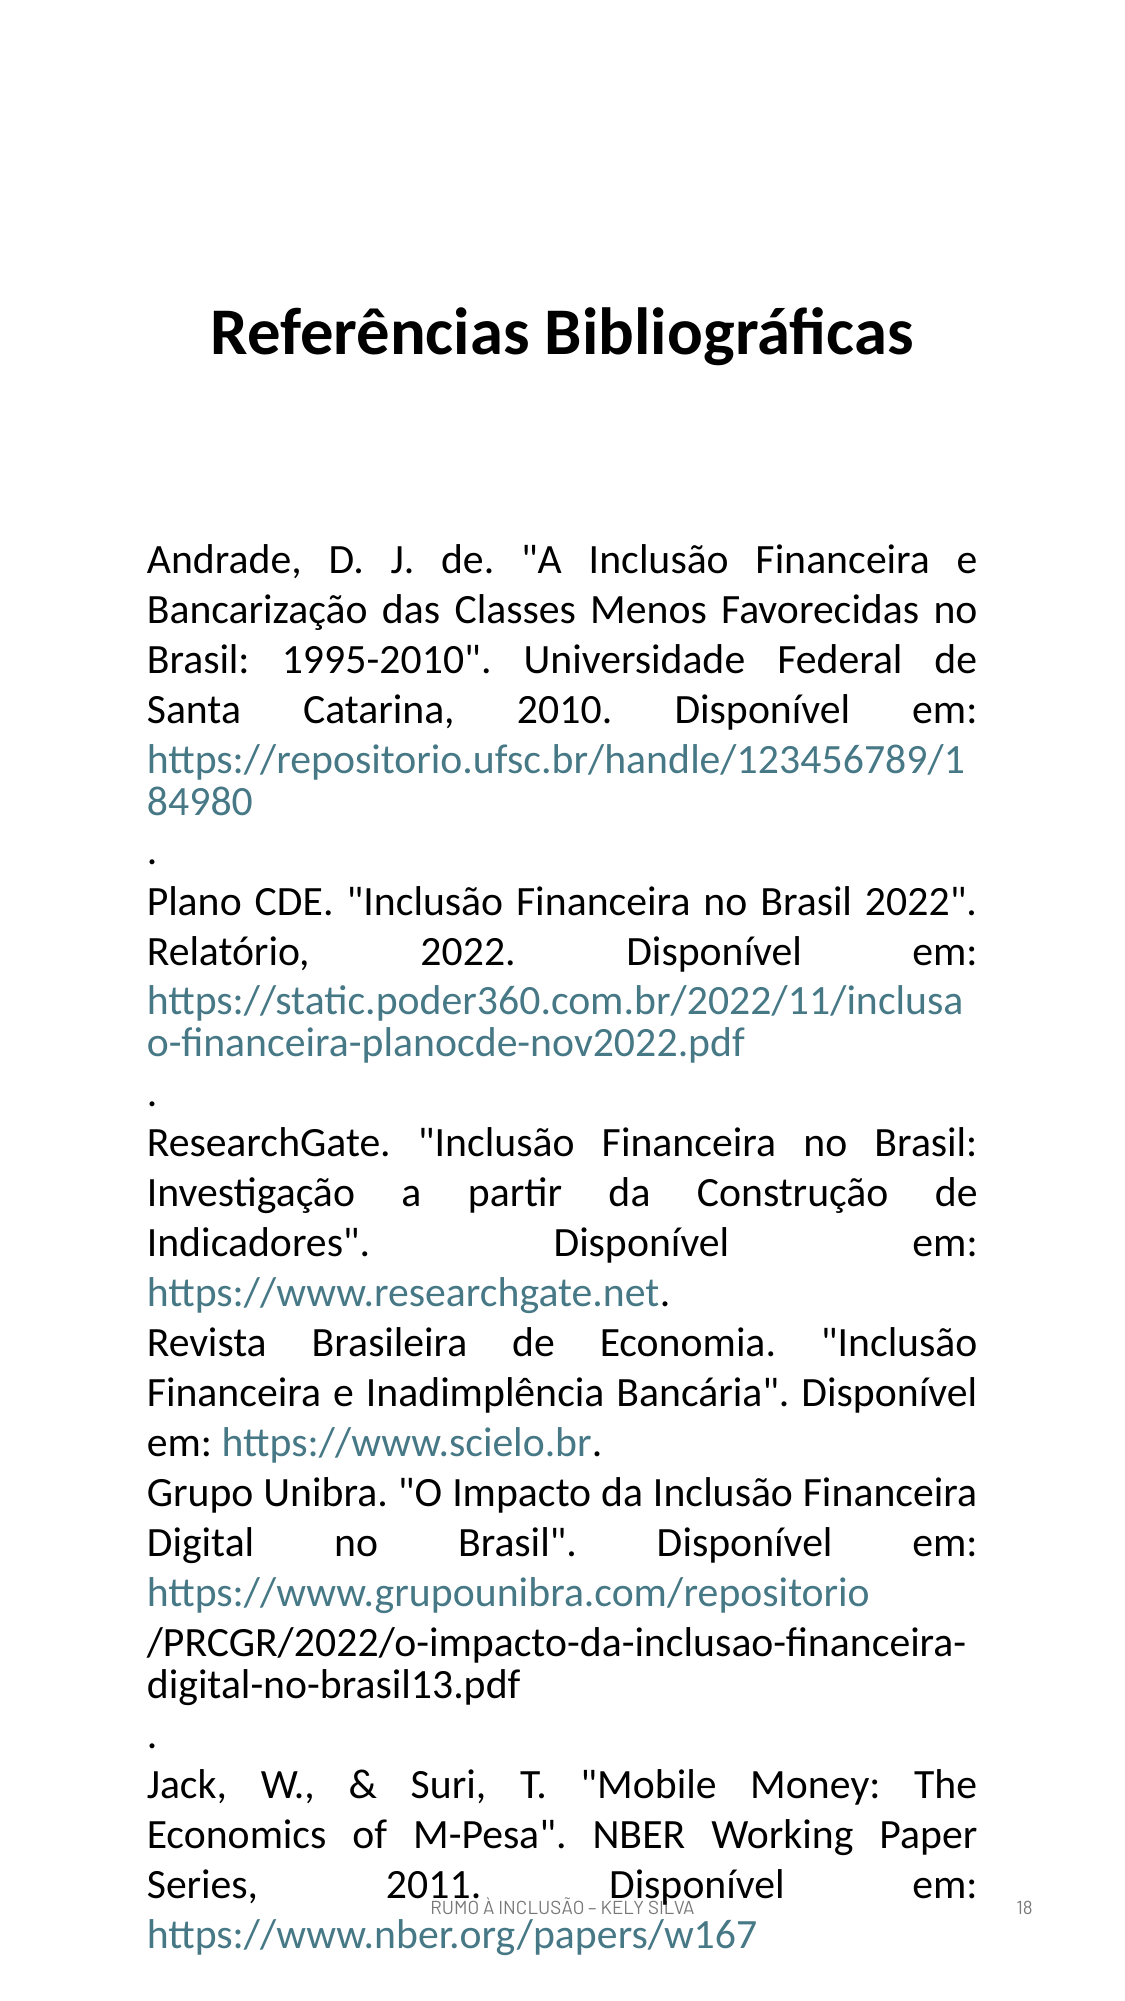

Referências Bibliográficas
Andrade, D. J. de. "A Inclusão Financeira e Bancarização das Classes Menos Favorecidas no Brasil: 1995-2010". Universidade Federal de Santa Catarina, 2010. Disponível em: https://repositorio.ufsc.br/handle/123456789/184980.
Plano CDE. "Inclusão Financeira no Brasil 2022". Relatório, 2022. Disponível em: https://static.poder360.com.br/2022/11/inclusao-financeira-planocde-nov2022.pdf.
ResearchGate. "Inclusão Financeira no Brasil: Investigação a partir da Construção de Indicadores". Disponível em: https://www.researchgate.net.
Revista Brasileira de Economia. "Inclusão Financeira e Inadimplência Bancária". Disponível em: https://www.scielo.br.
Grupo Unibra. "O Impacto da Inclusão Financeira Digital no Brasil". Disponível em: https://www.grupounibra.com/repositorio/PRCGR/2022/o-impacto-da-inclusao-financeira-digital-no-brasil13.pdf.
Jack, W., & Suri, T. "Mobile Money: The Economics of M-Pesa". NBER Working Paper Series, 2011. Disponível em: https://www.nber.org/papers/w167
RUMO À INCLUSÃO – KELY SILVA
18